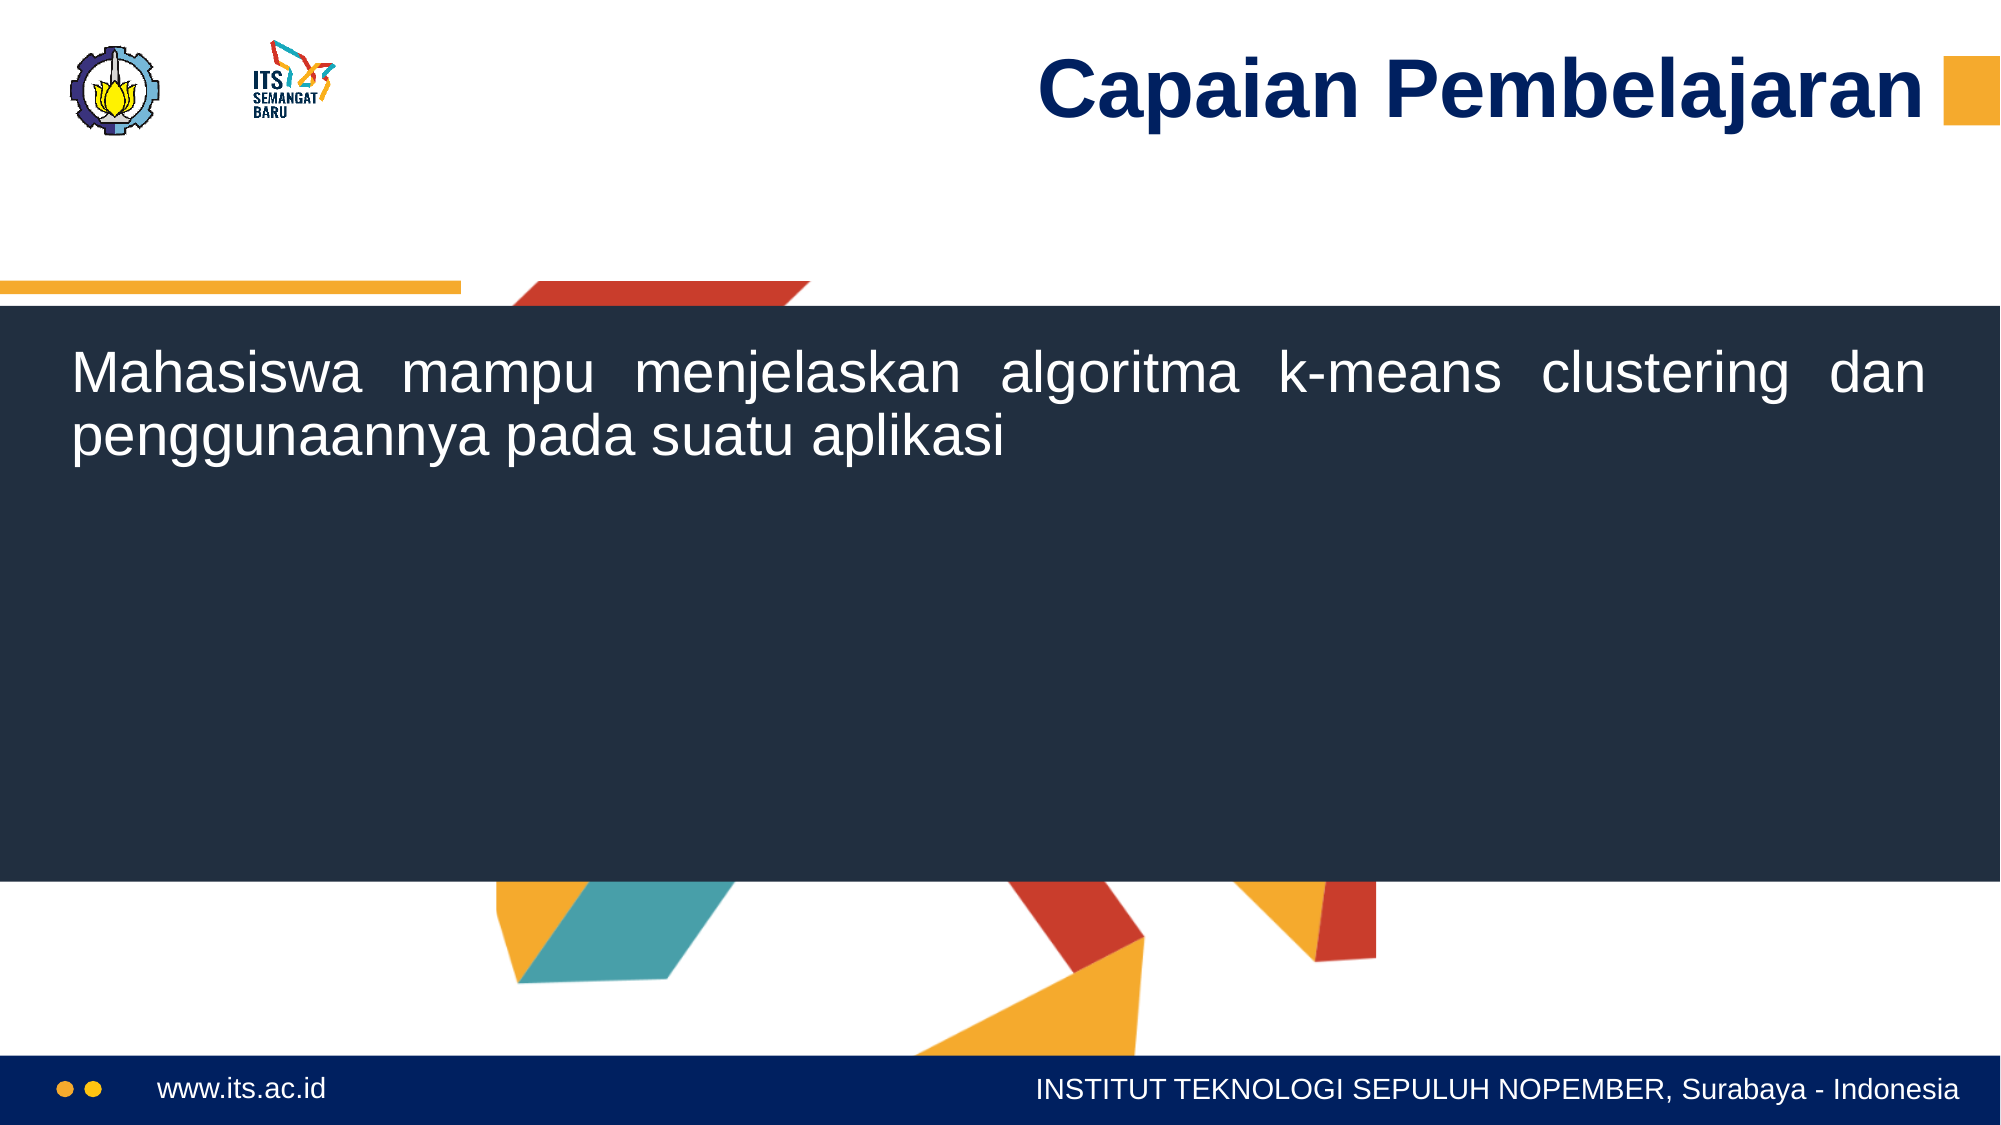

# Capaian Pembelajaran
Mahasiswa mampu menjelaskan algoritma k-means clustering dan penggunaannya pada suatu aplikasi